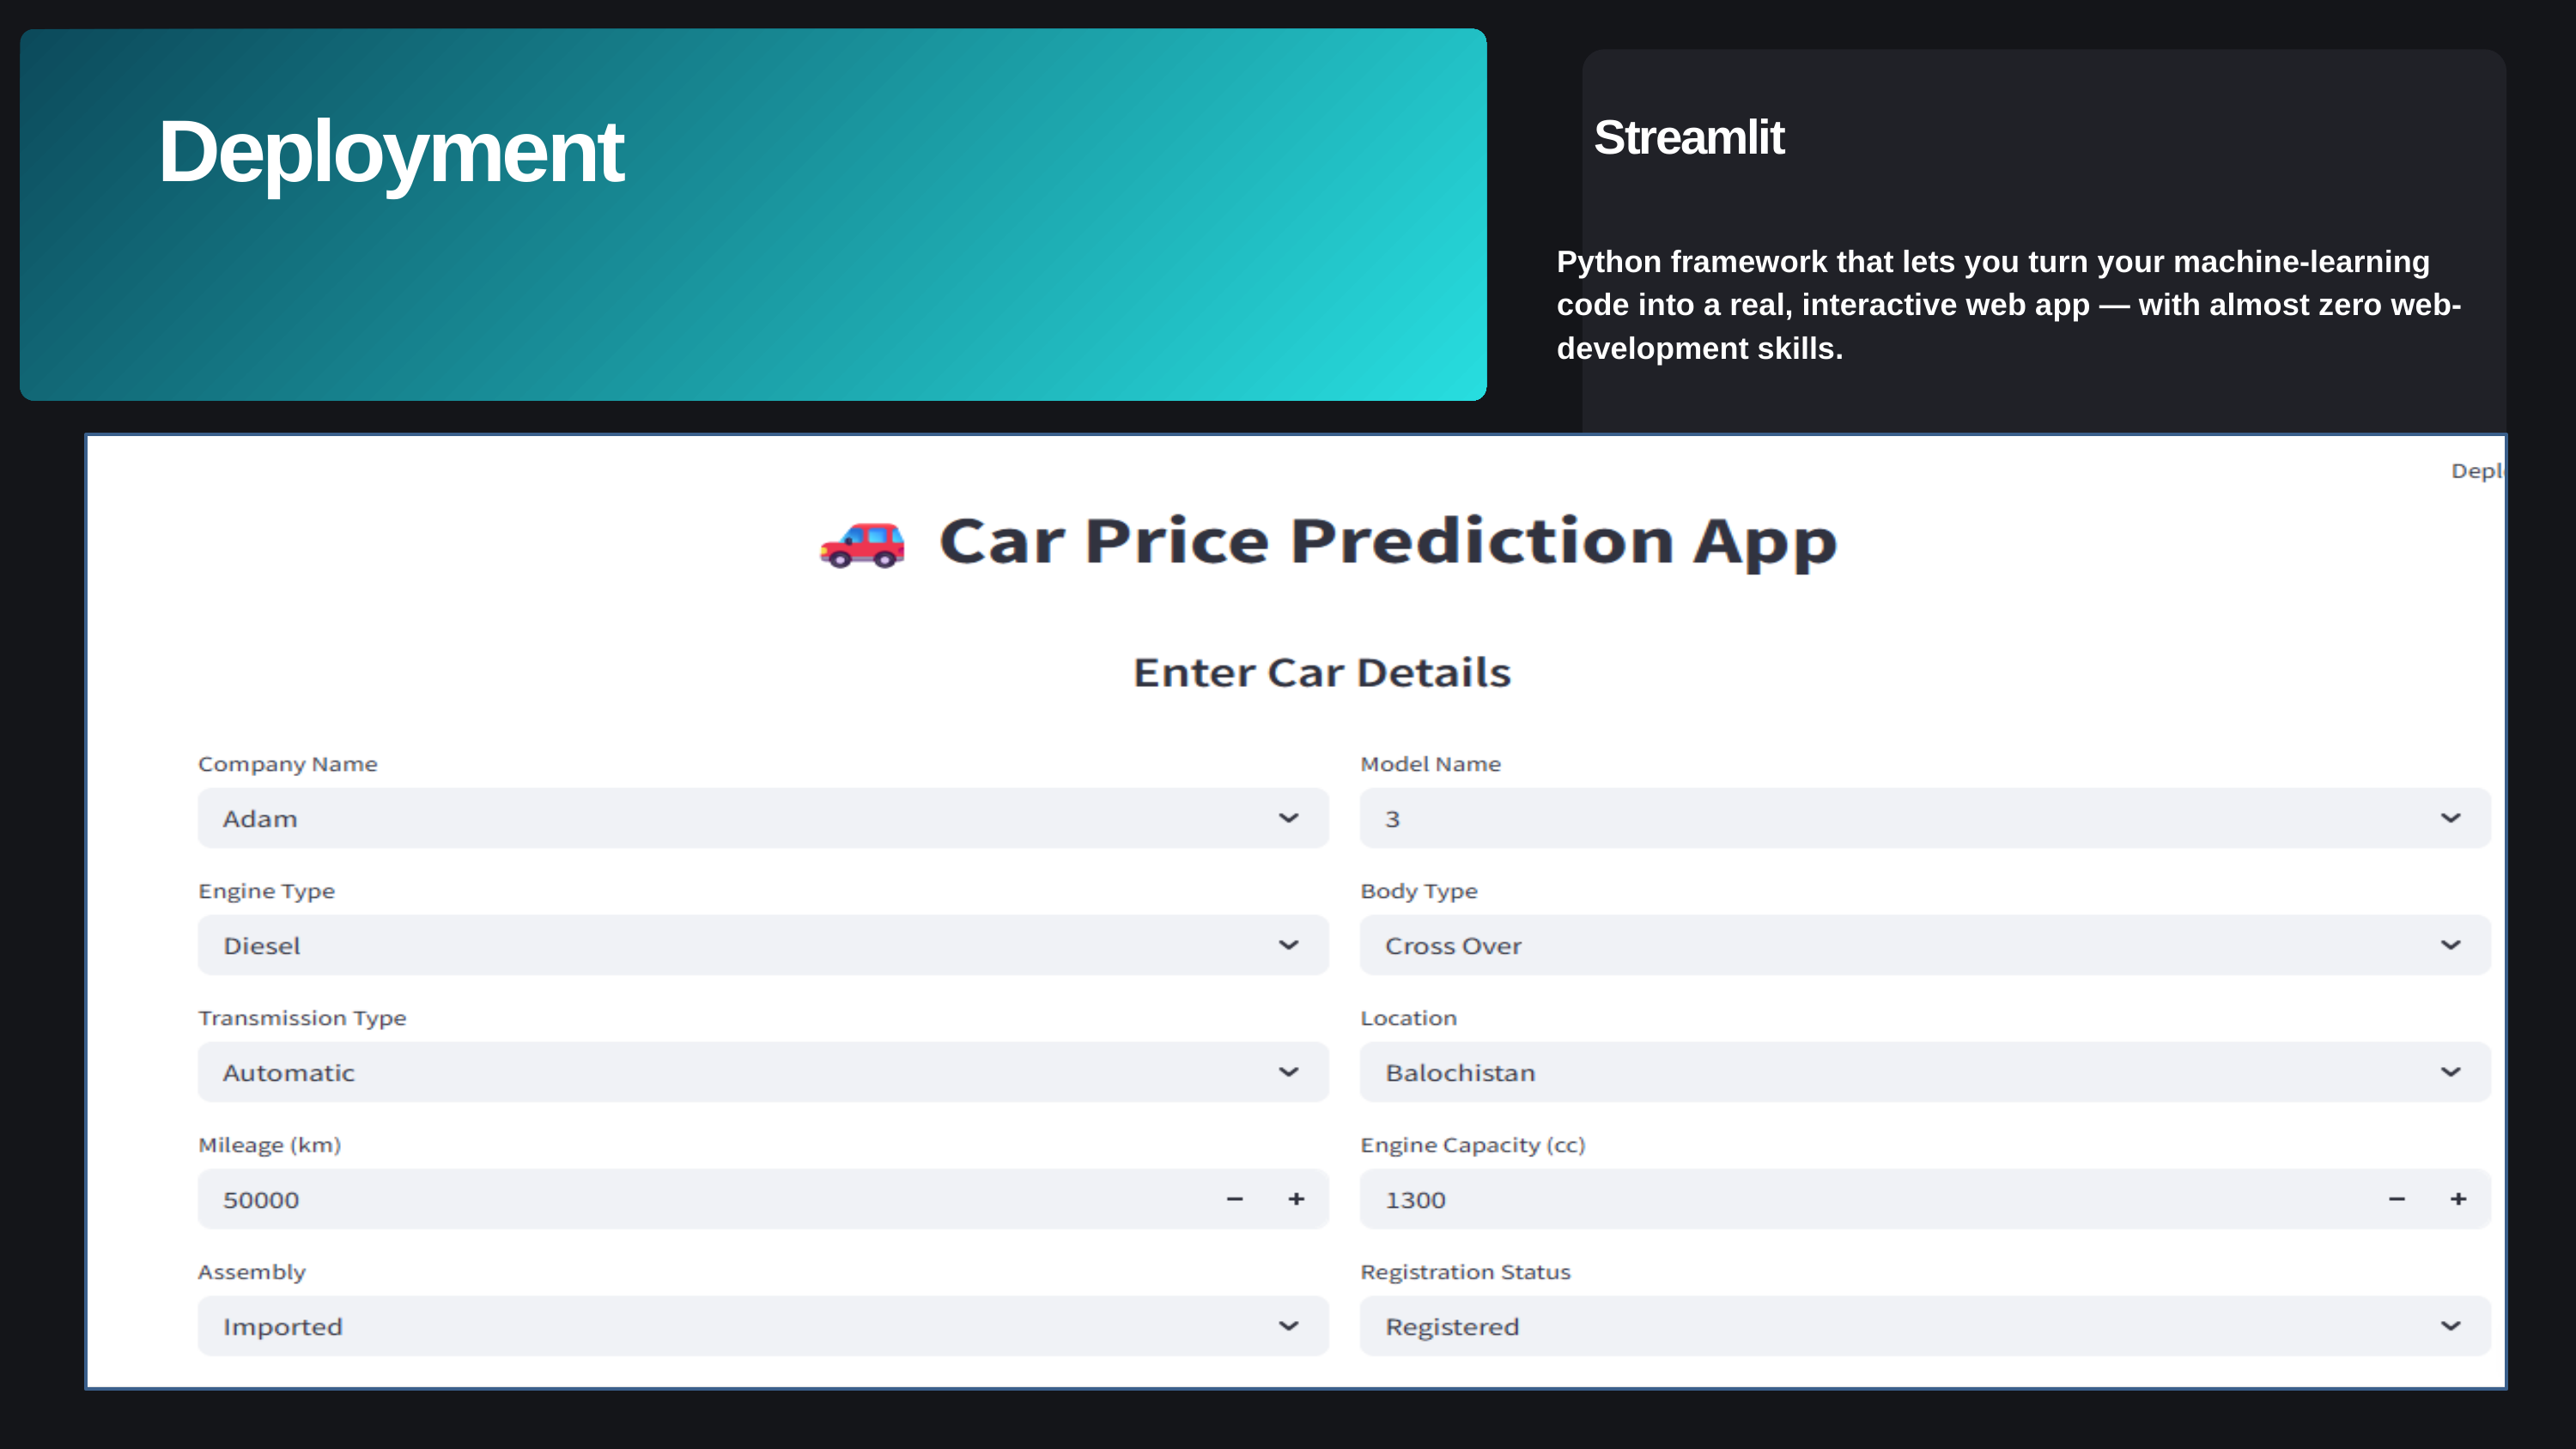

Deployment
Streamlit
Python framework that lets you turn your machine-learning code into a real, interactive web app — with almost zero web-development skills.